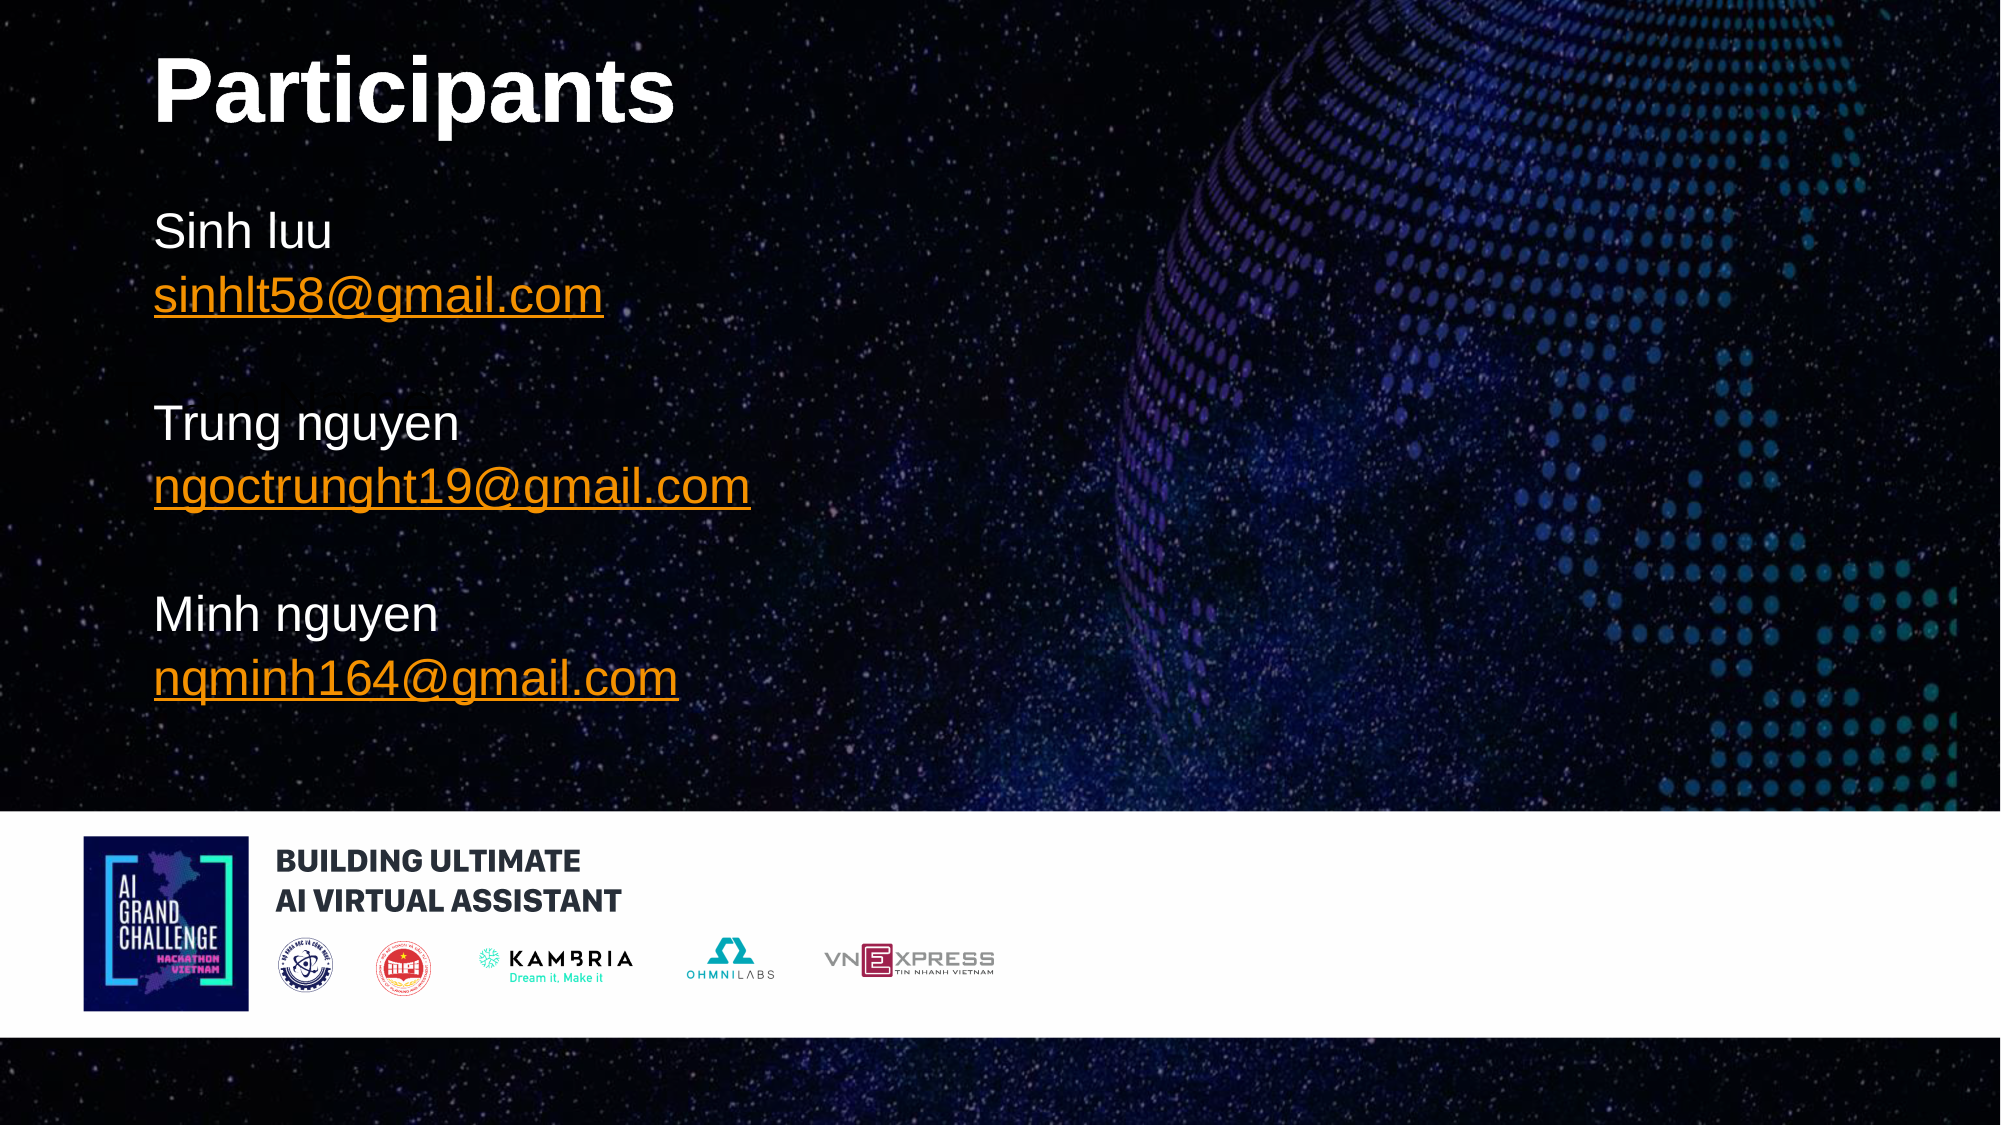

# Participants
Sinh luu
sinhlt58@gmail.com

Trung nguyen
ngoctrunght19@gmail.com

Minh nguyen
nqminh164@gmail.com